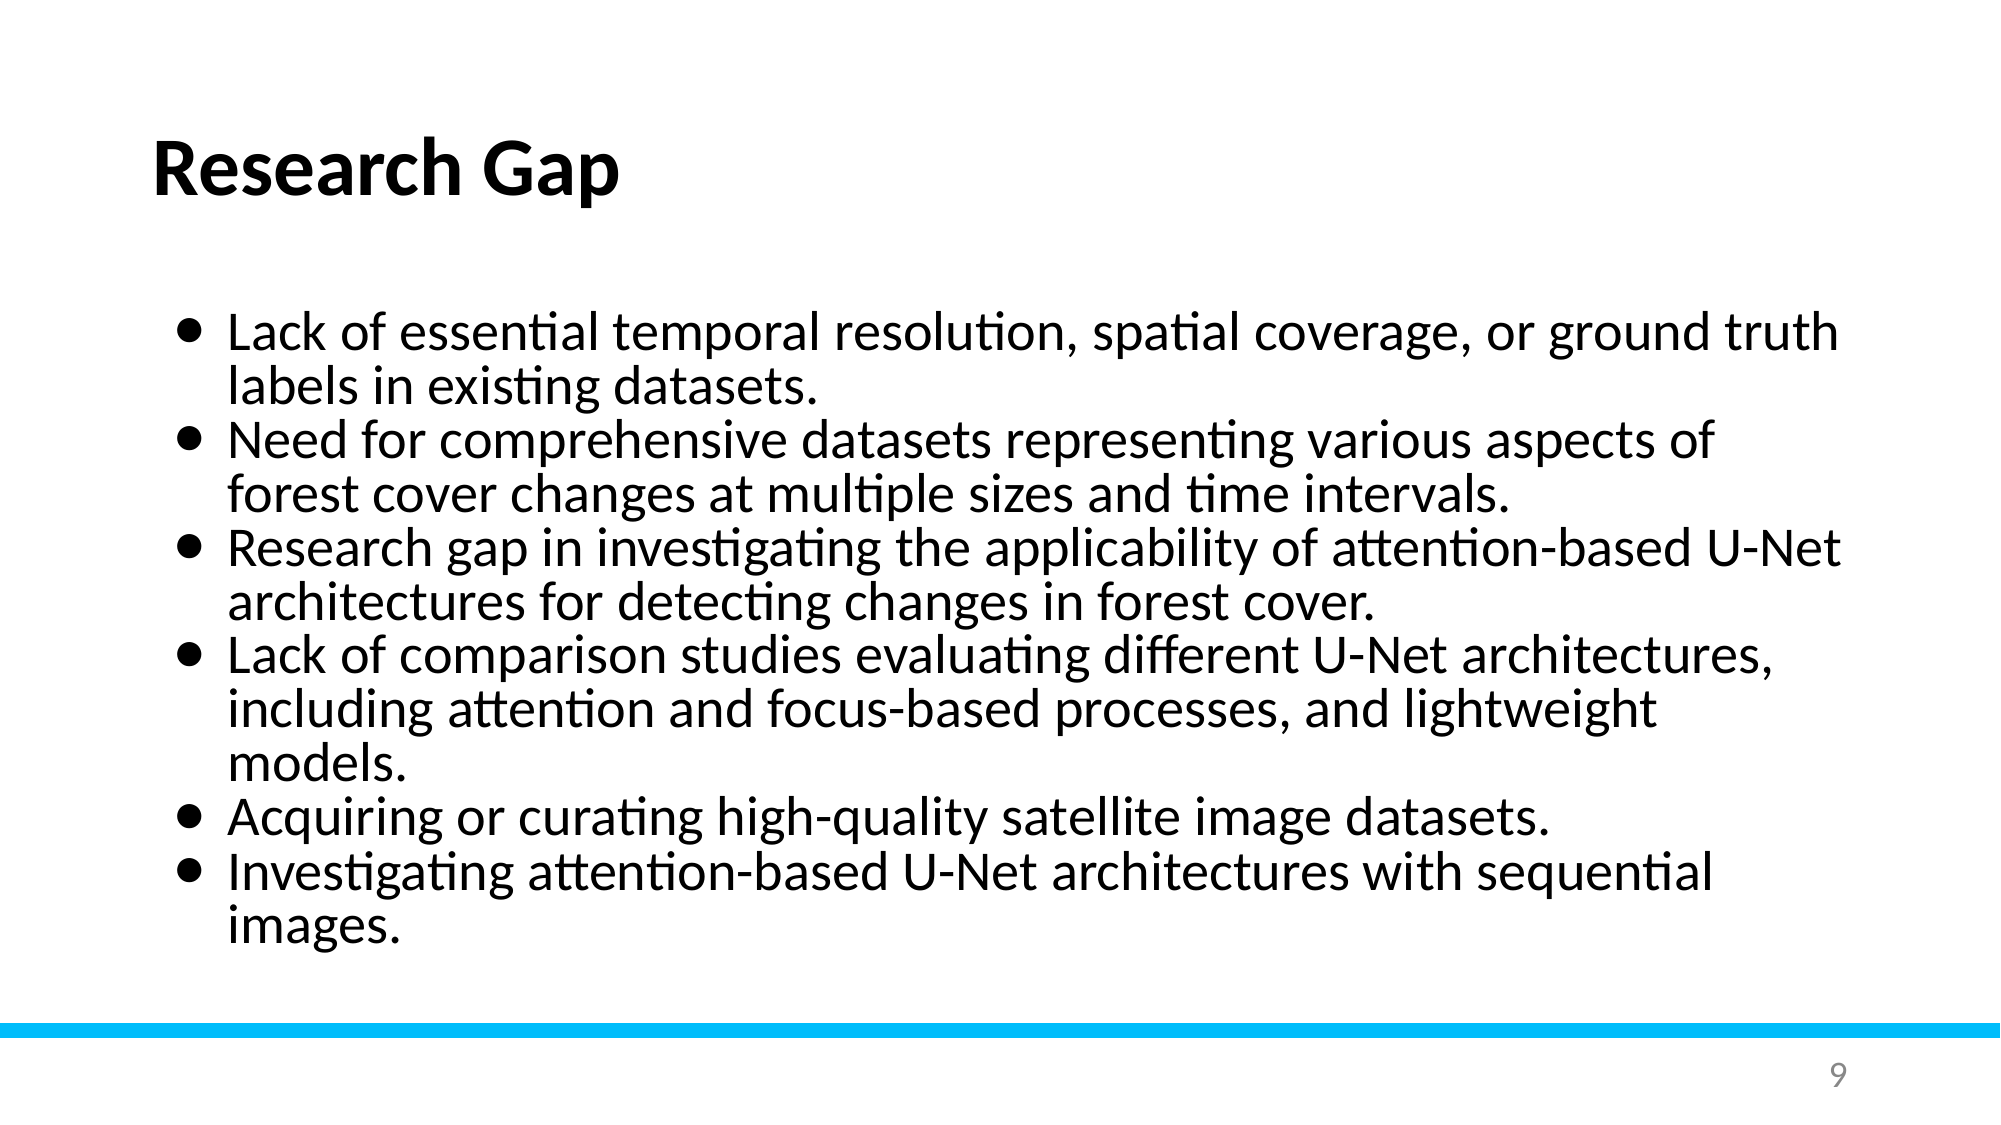

# Research Gap
Lack of essential temporal resolution, spatial coverage, or ground truth labels in existing datasets.
Need for comprehensive datasets representing various aspects of forest cover changes at multiple sizes and time intervals.
Research gap in investigating the applicability of attention-based U-Net architectures for detecting changes in forest cover.
Lack of comparison studies evaluating different U-Net architectures, including attention and focus-based processes, and lightweight models.
Acquiring or curating high-quality satellite image datasets.
Investigating attention-based U-Net architectures with sequential images.
9